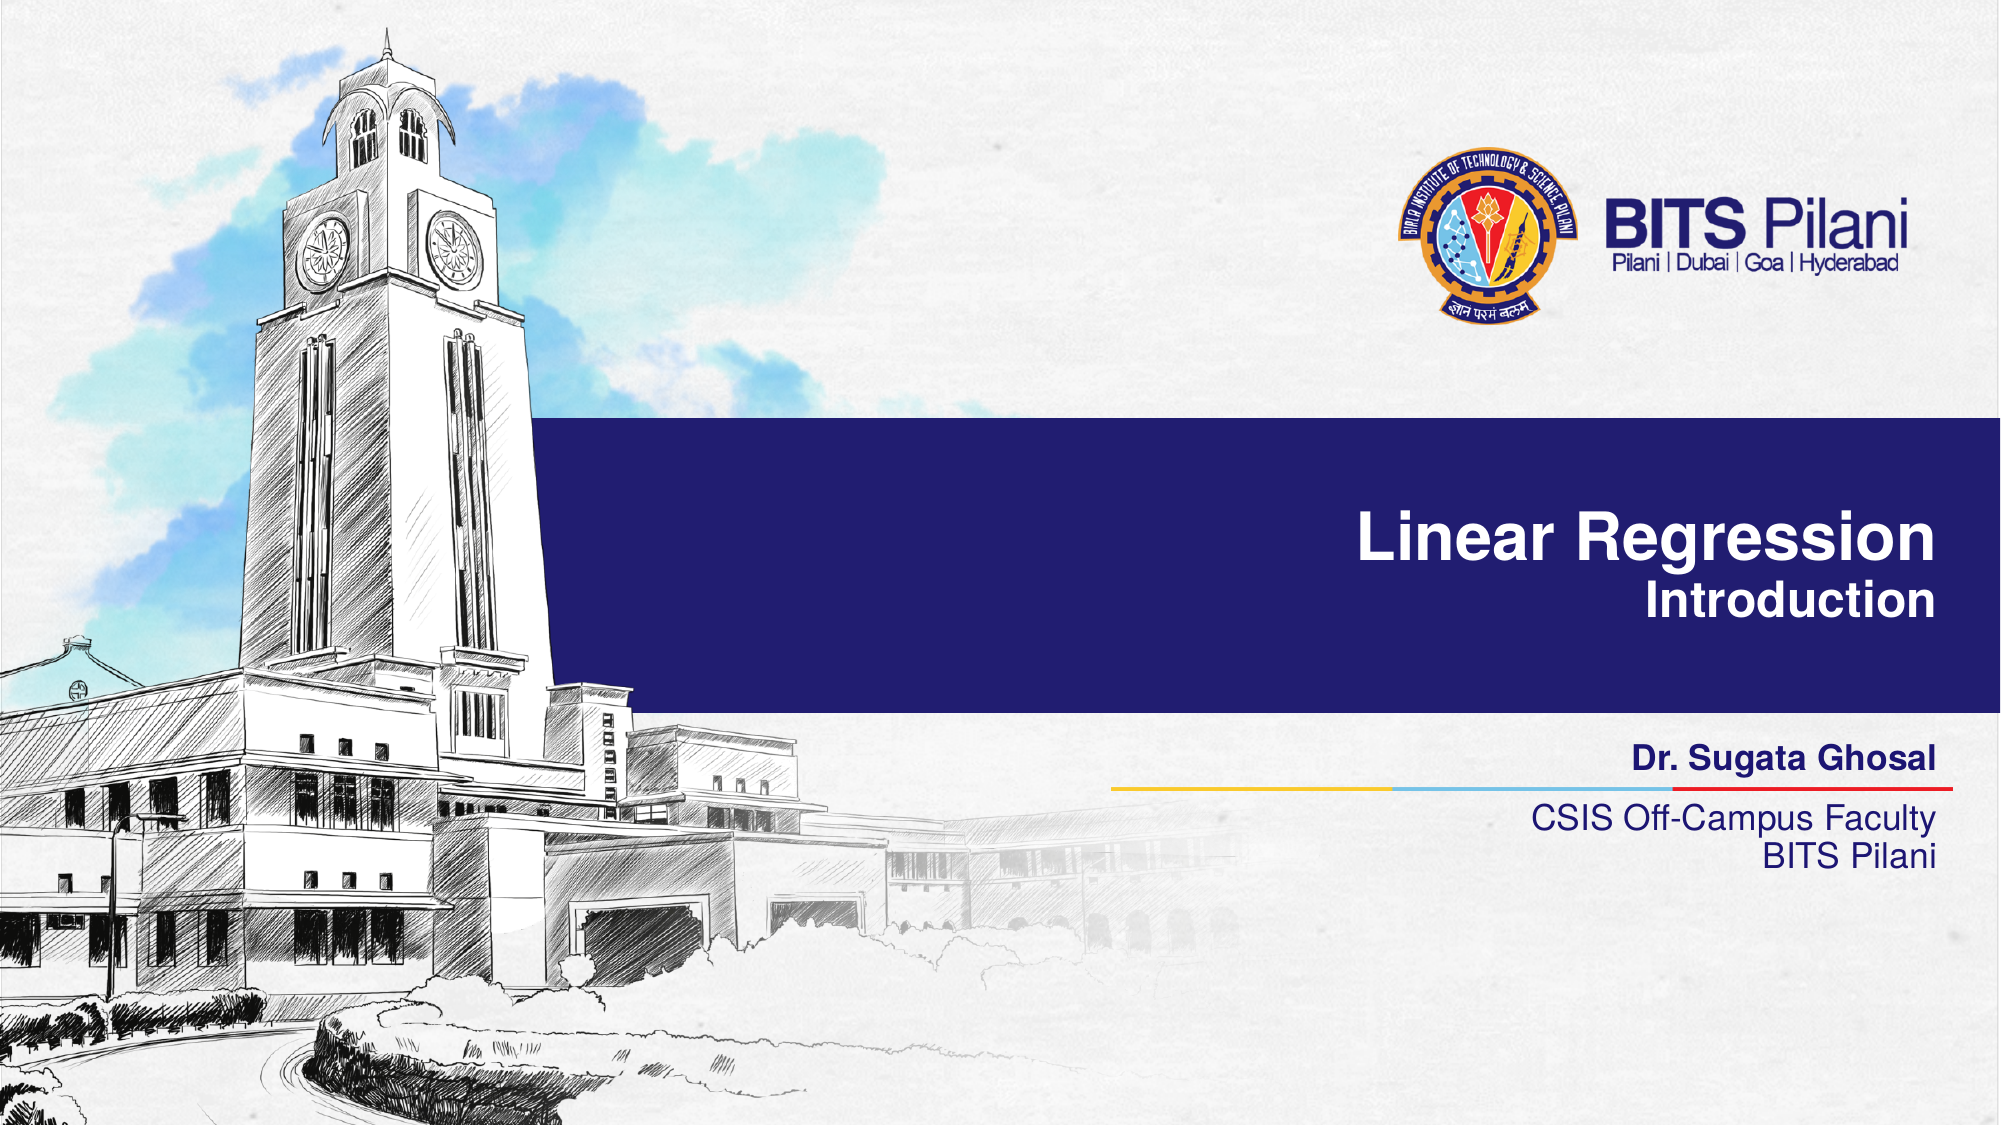

# Linear Regression Introduction
Dr. Sugata Ghosal
CSIS Off-Campus Faculty
BITS Pilani